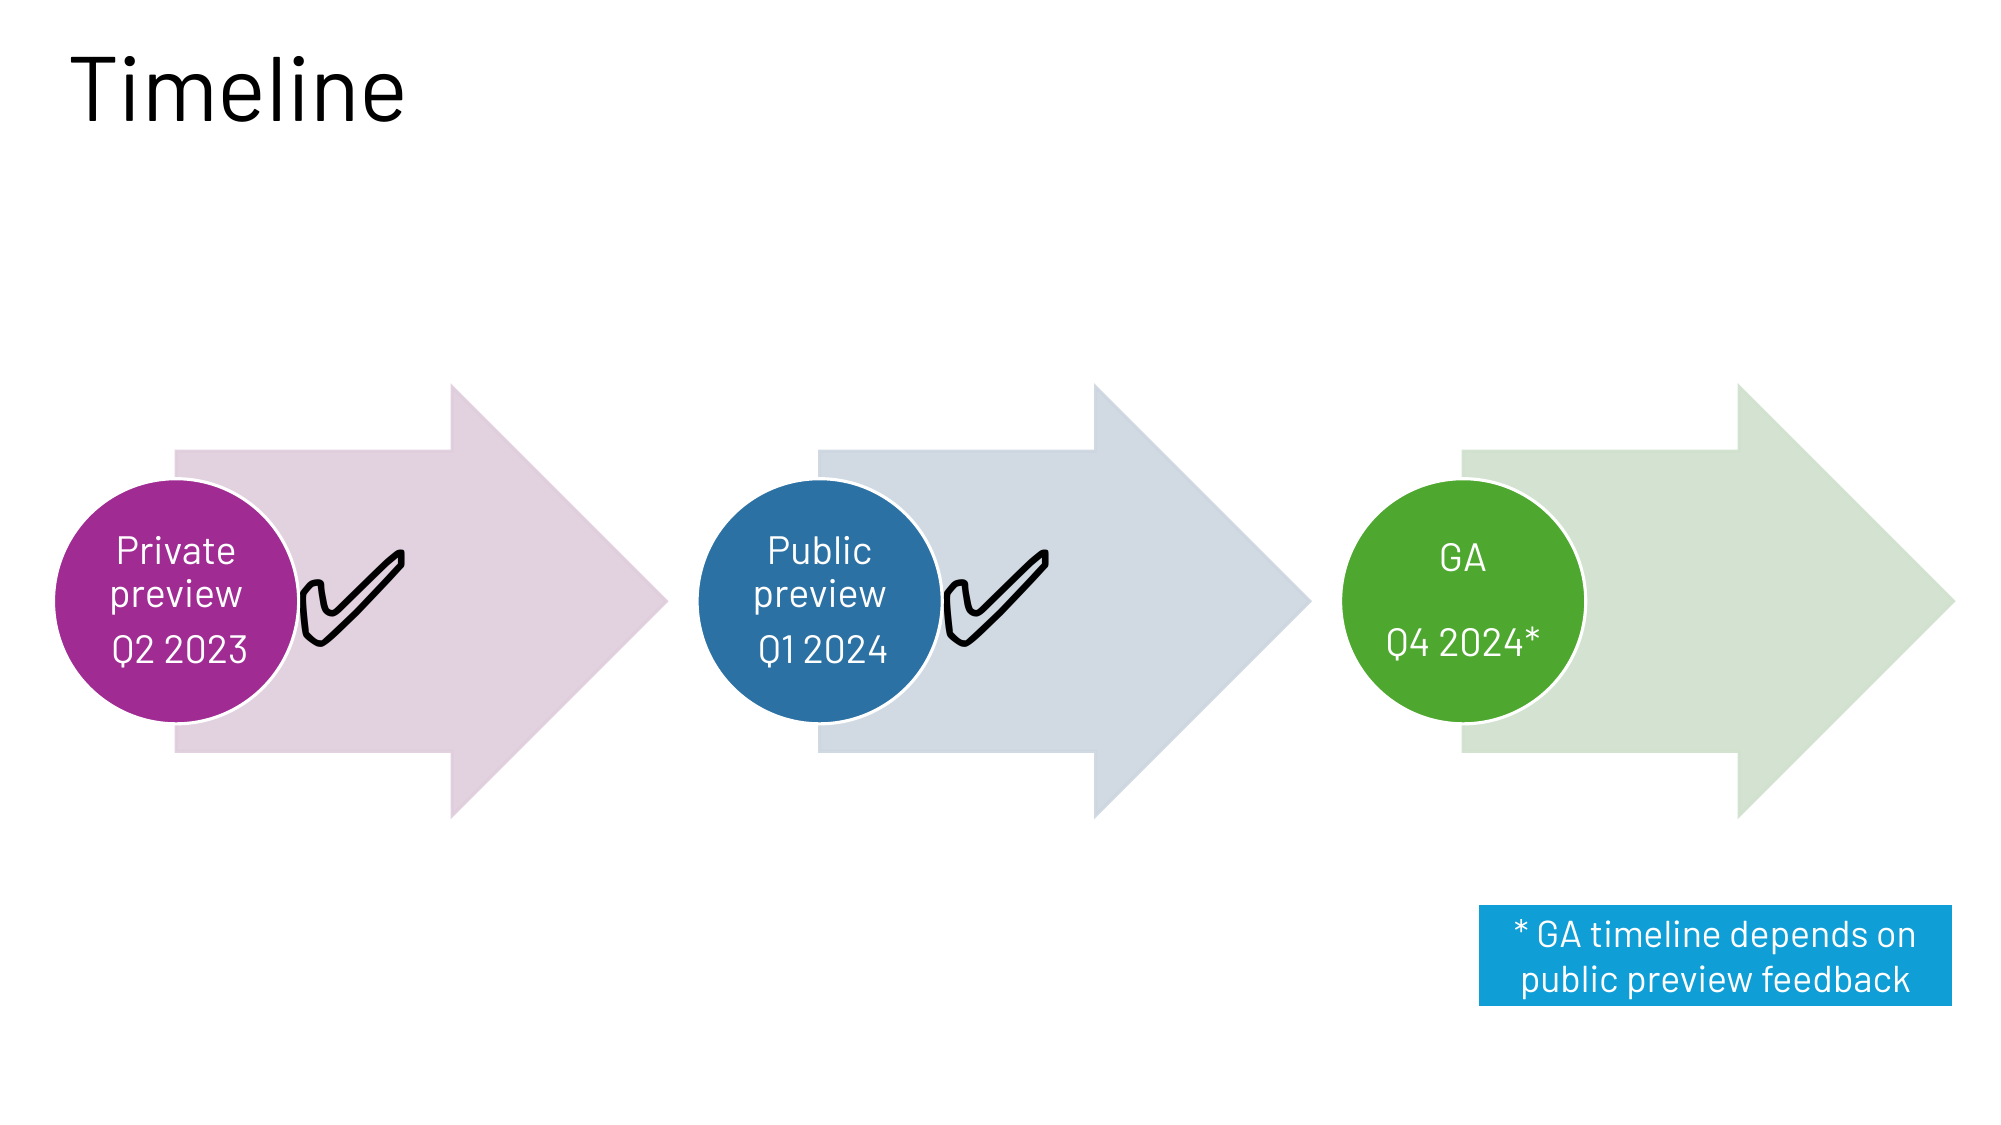

# Timeline
✅
Private preview
 Q2 2023
✅
Public preview
 Q1 2024

GA
Q4 2024*
* GA timeline depends on public preview feedback